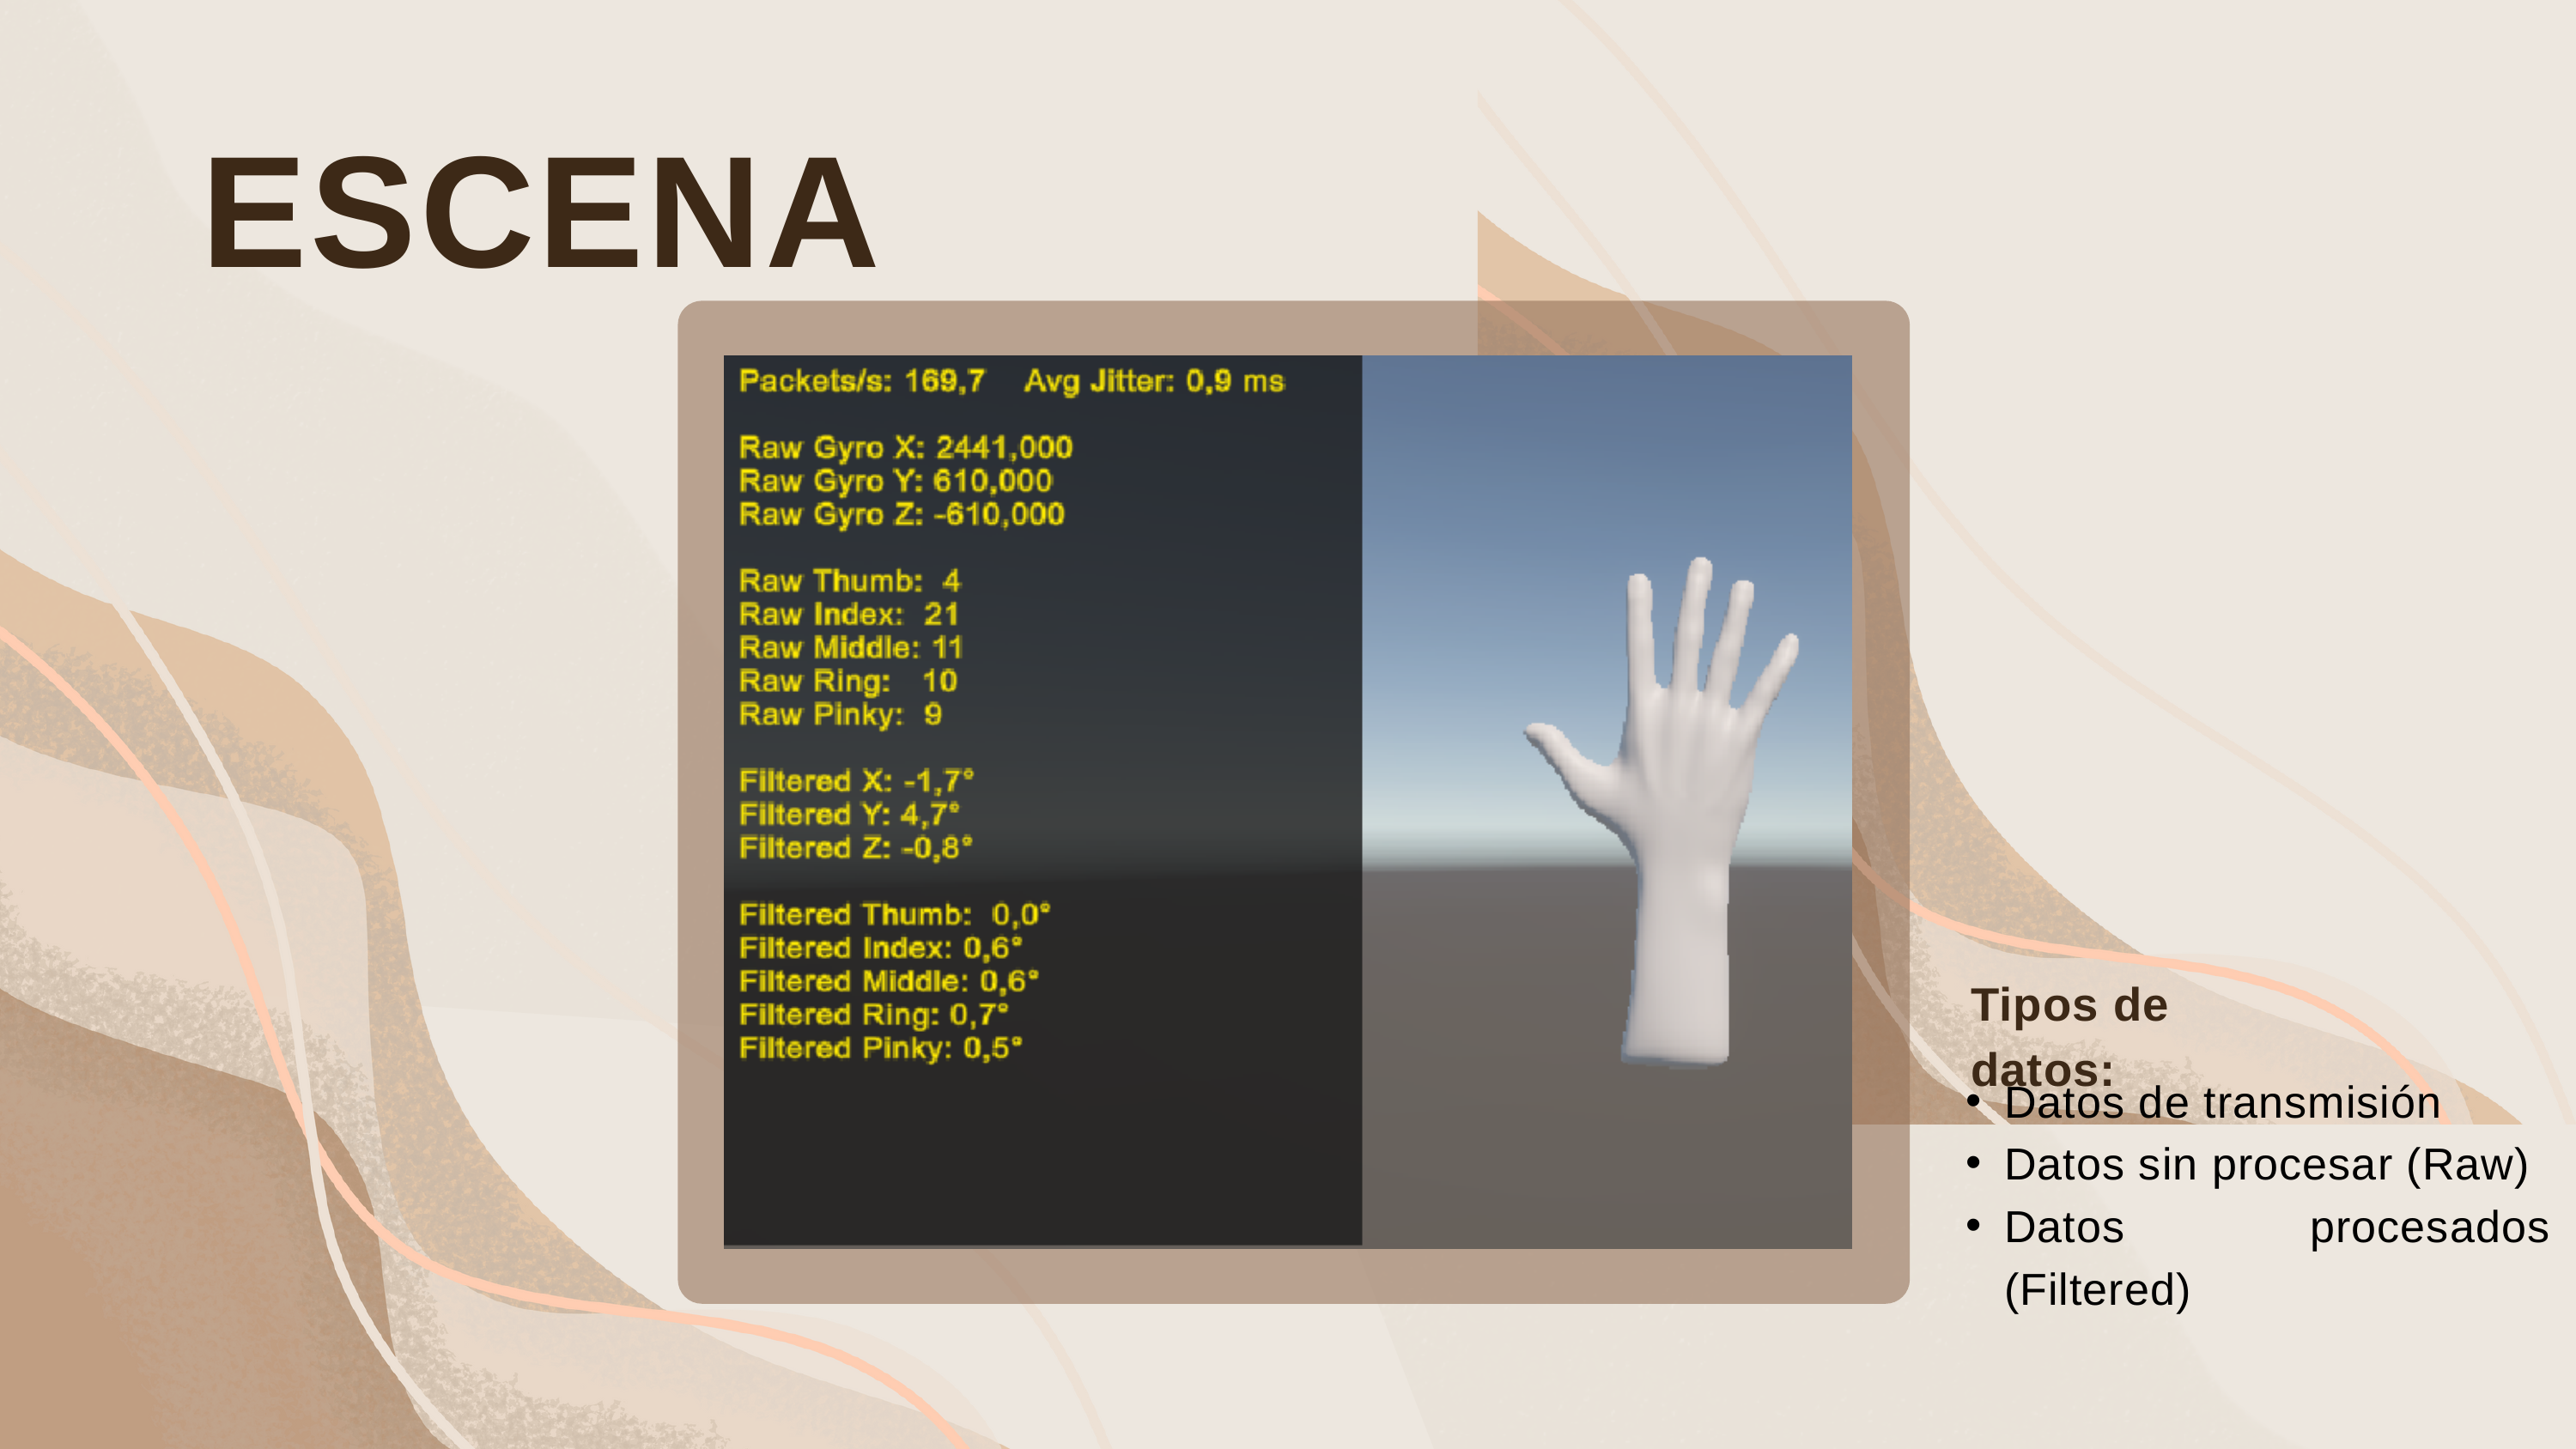

ESCENA

Tipos de datos:
Datos de transmisión
Datos sin procesar (Raw)
Datos procesados (Filtered)